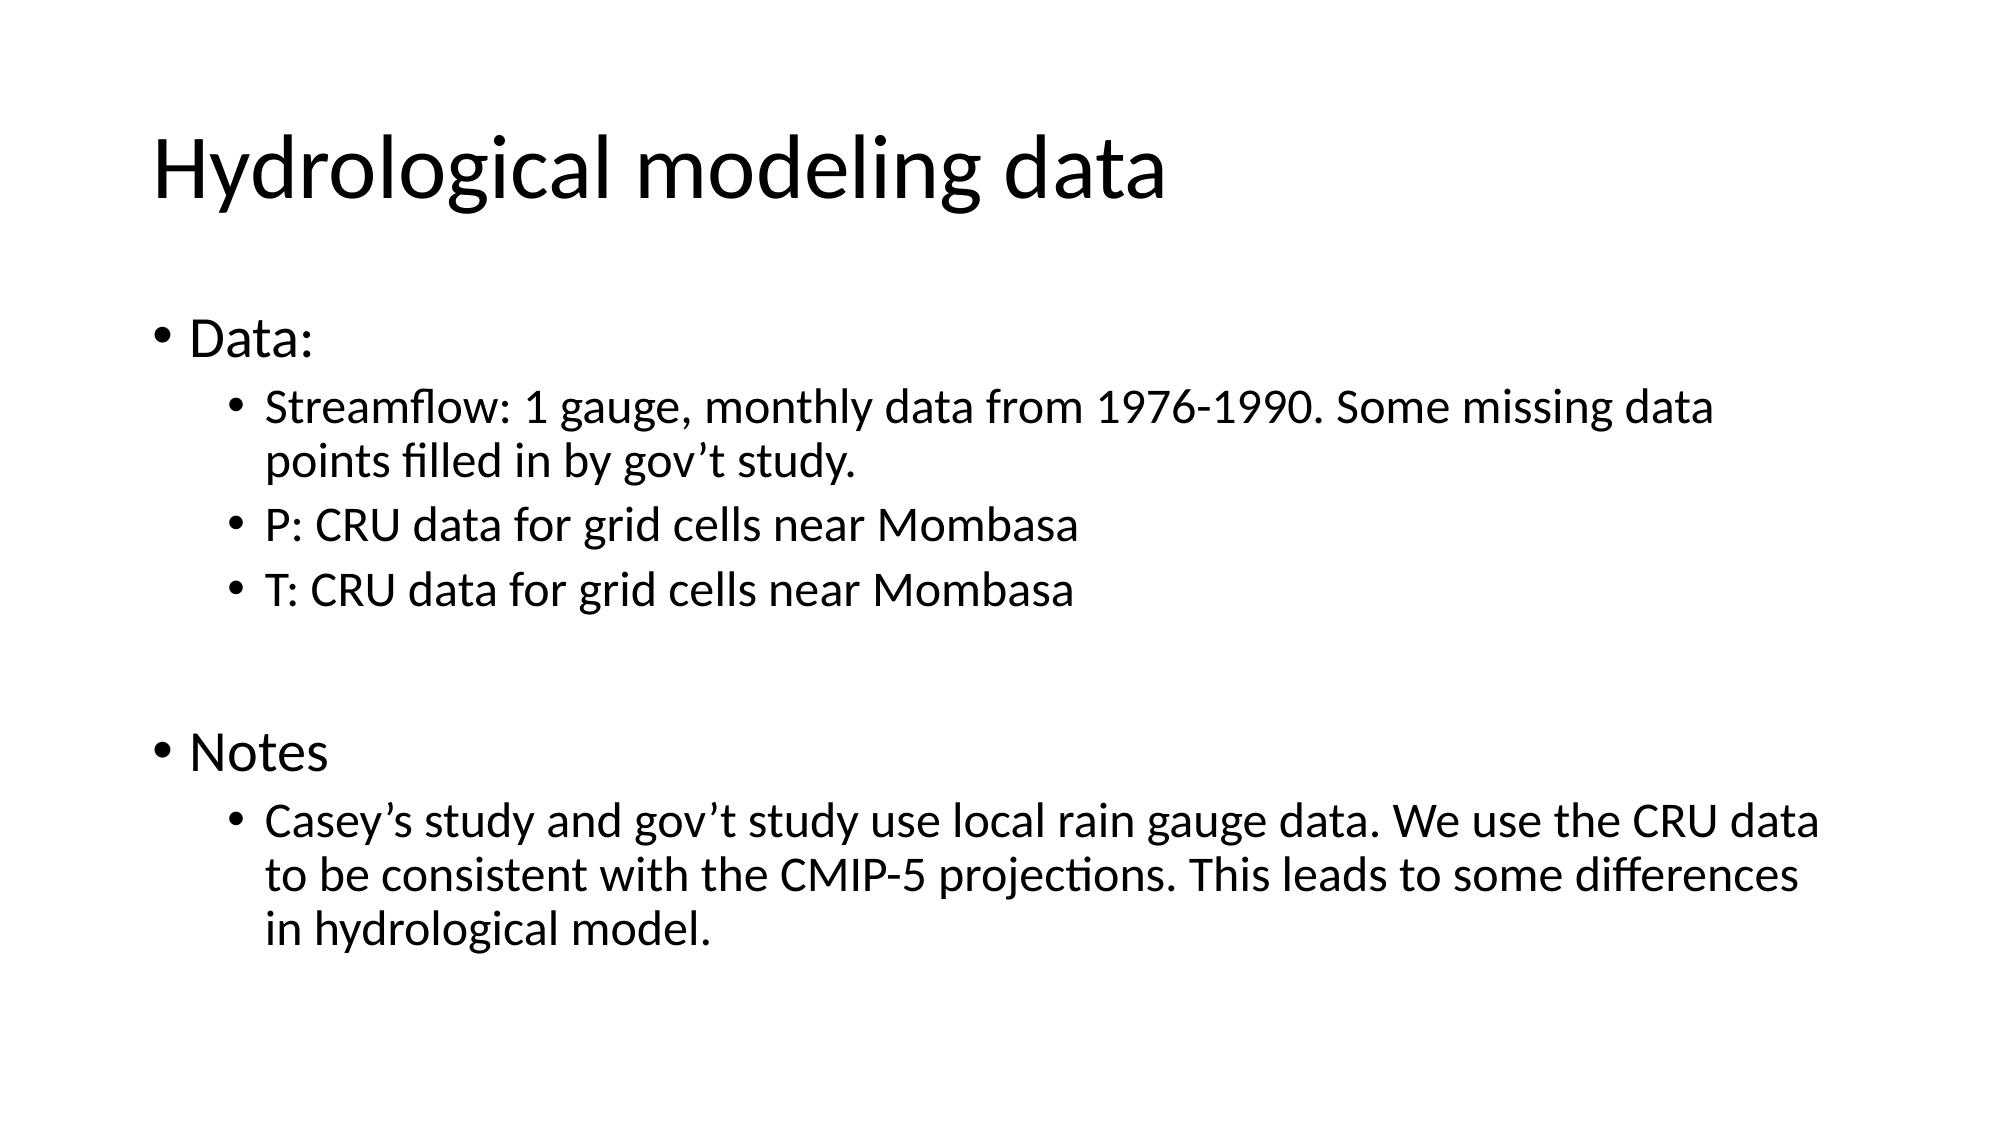

# Hydrological modeling data
Data:
Streamflow: 1 gauge, monthly data from 1976-1990. Some missing data points filled in by gov’t study.
P: CRU data for grid cells near Mombasa
T: CRU data for grid cells near Mombasa

Notes
Casey’s study and gov’t study use local rain gauge data. We use the CRU data to be consistent with the CMIP-5 projections. This leads to some differences in hydrological model.